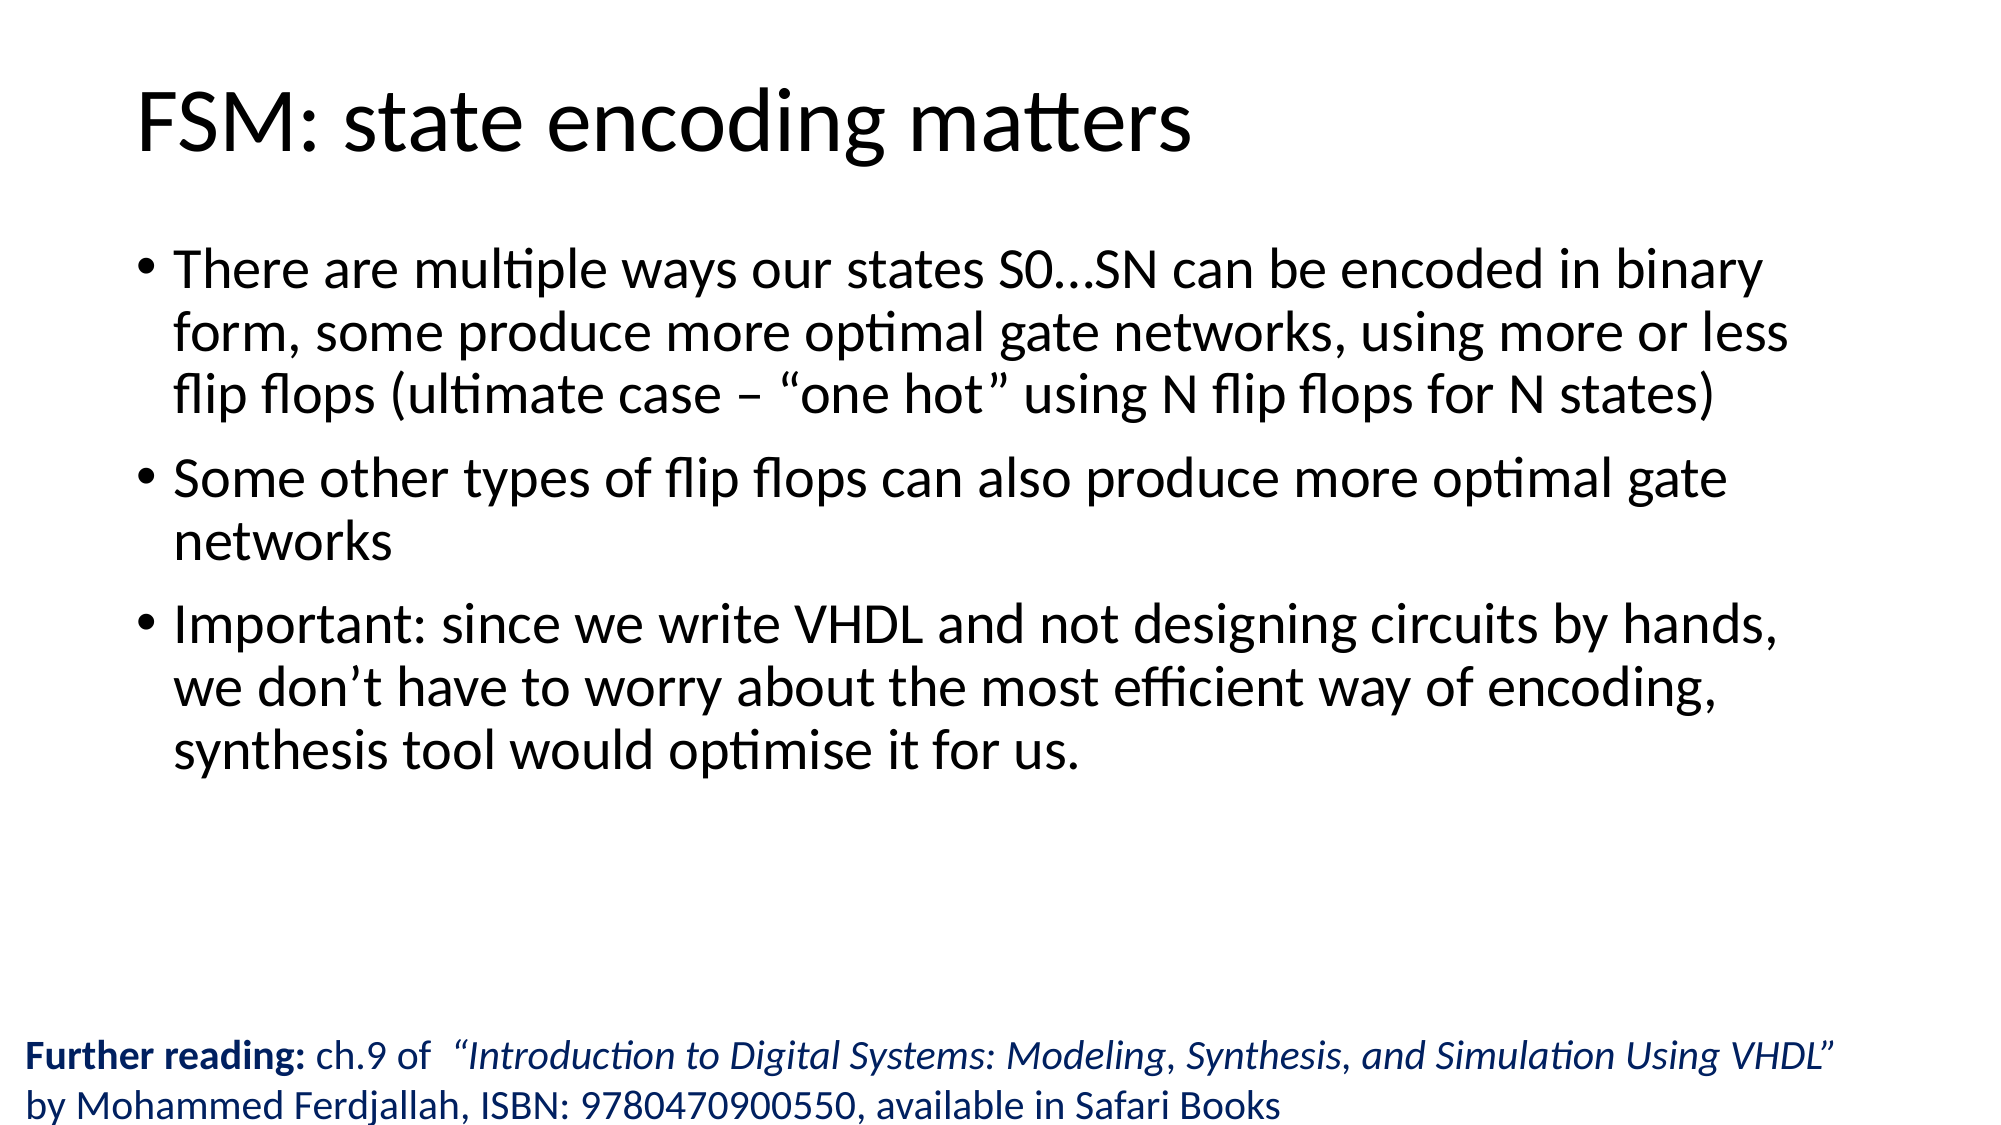

# FSM: state encoding matters
There are multiple ways our states S0…SN can be encoded in binary form, some produce more optimal gate networks, using more or less flip flops (ultimate case – “one hot” using N flip flops for N states)
Some other types of flip flops can also produce more optimal gate networks
Important: since we write VHDL and not designing circuits by hands, we don’t have to worry about the most efficient way of encoding, synthesis tool would optimise it for us.
Further reading: ch.9 of  “Introduction to Digital Systems: Modeling, Synthesis, and Simulation Using VHDL”
by Mohammed Ferdjallah, ISBN: 9780470900550, available in Safari Books